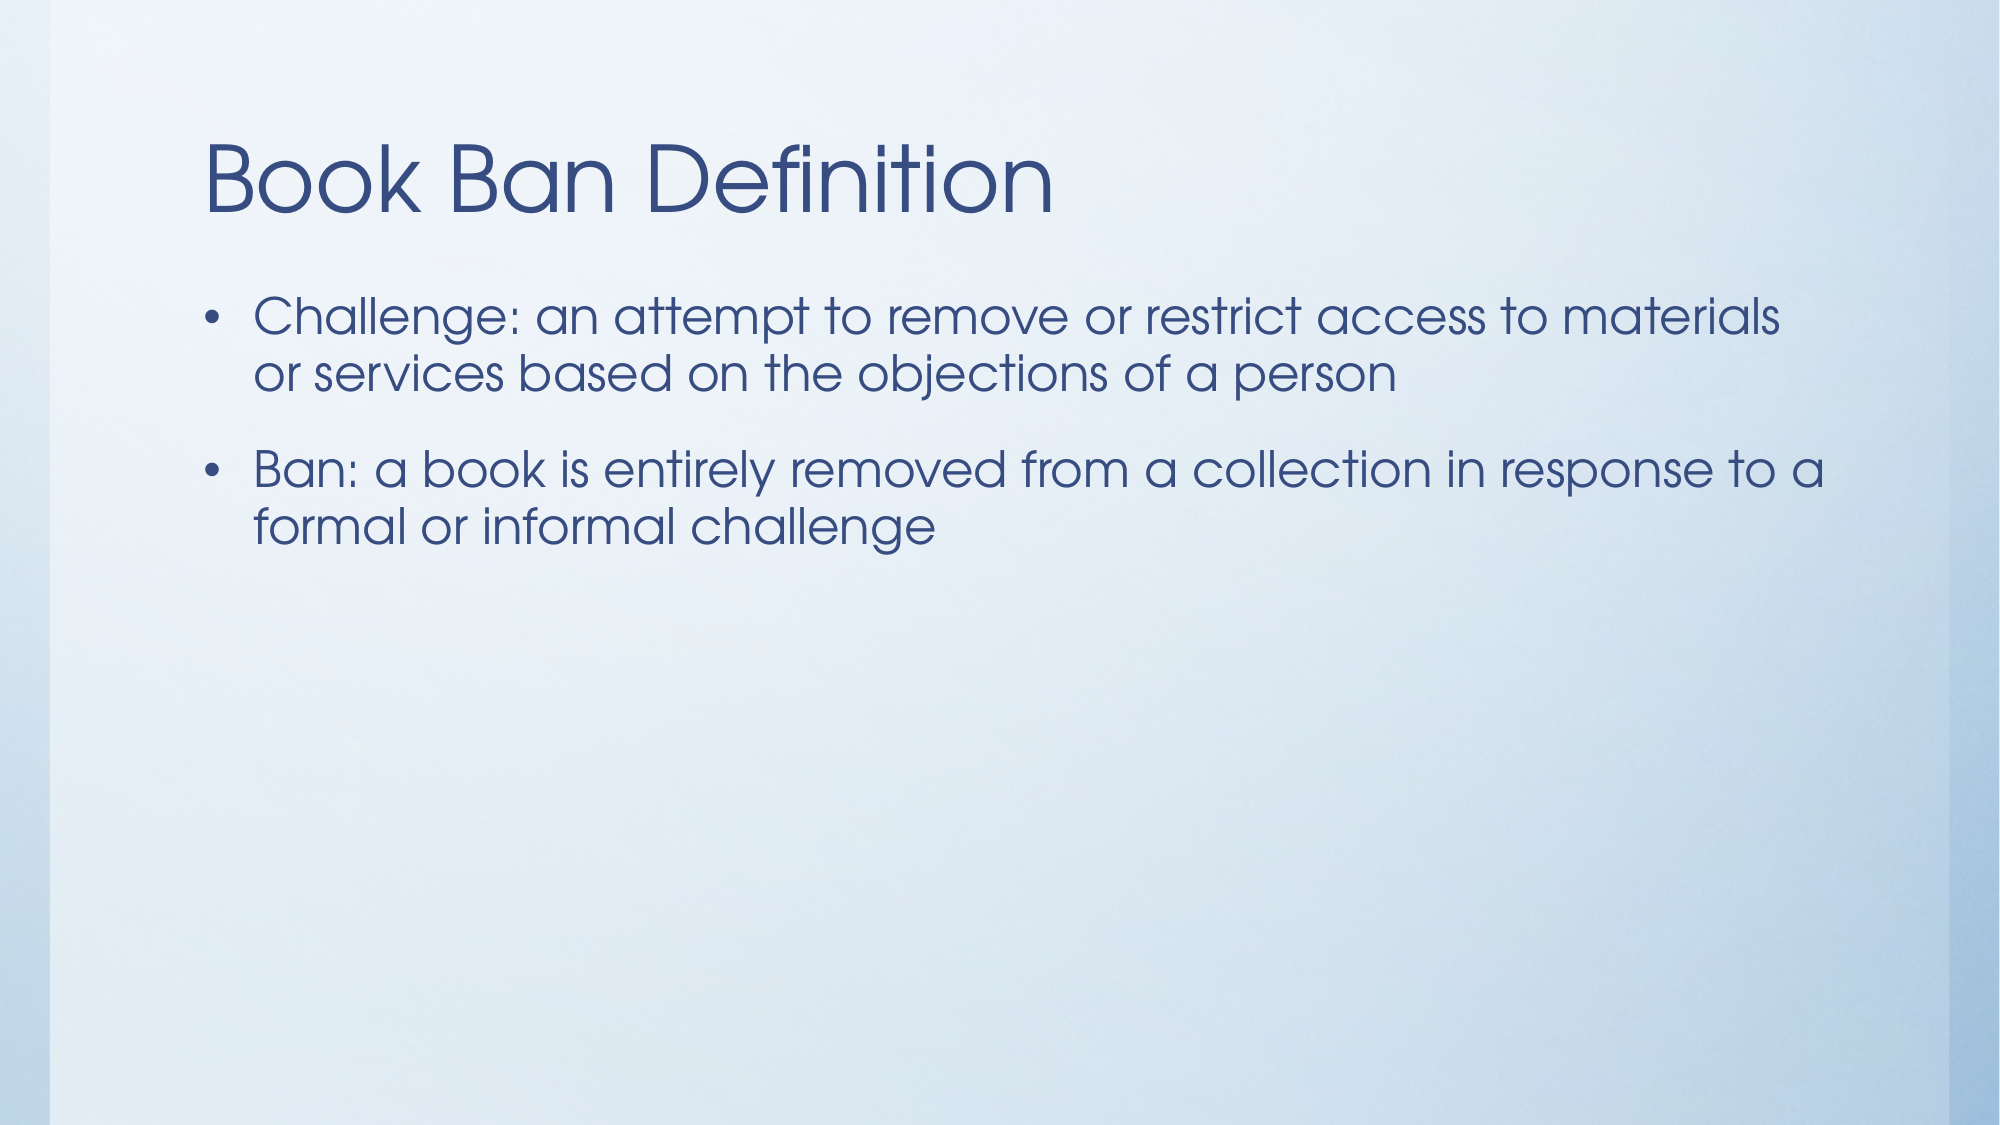

# Book Ban Definition
Challenge: an attempt to remove or restrict access to materials or services based on the objections of a person
Ban: a book is entirely removed from a collection in response to a formal or informal challenge